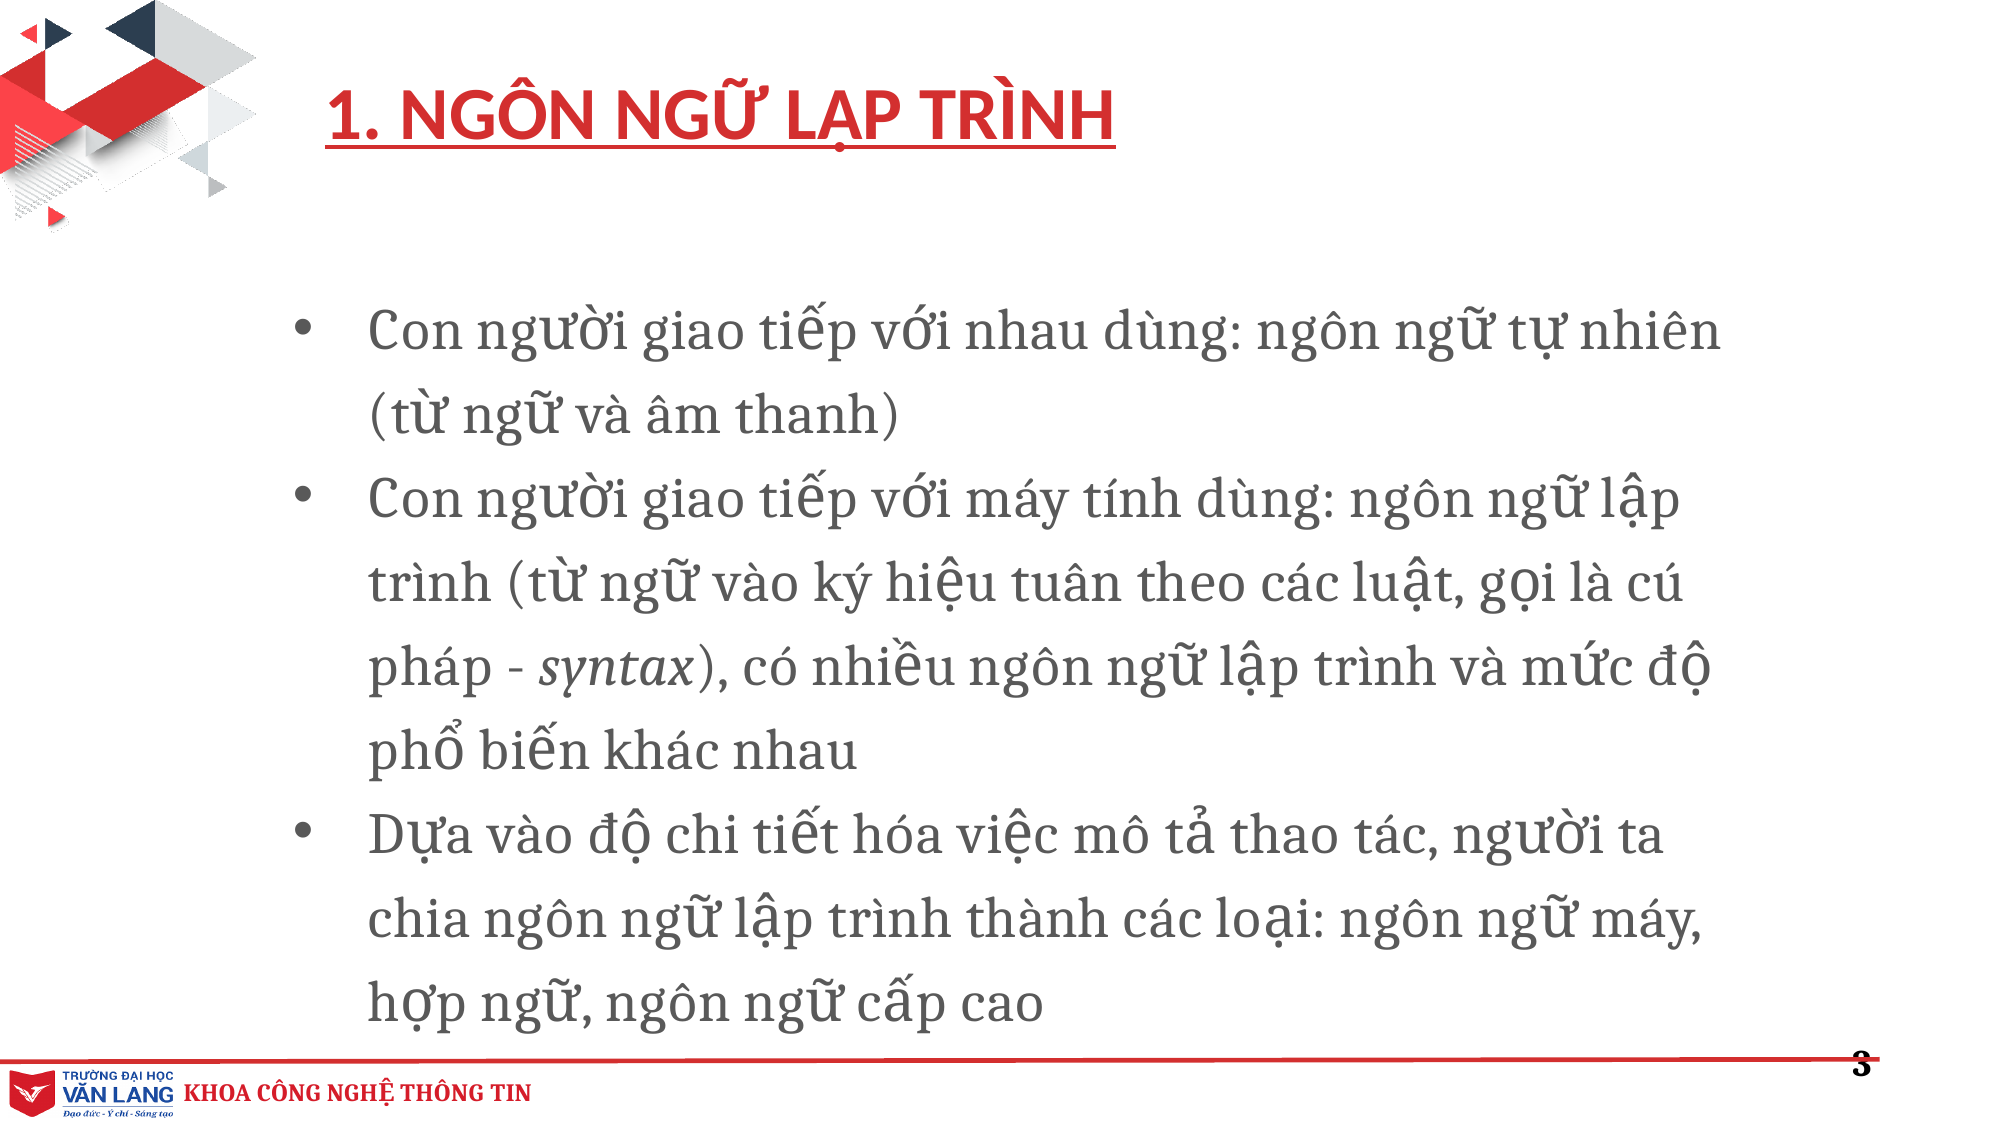

1. NGÔN NGỮ LẬP TRÌNH

Con người giao tiếp với nhau dùng: ngôn ngữ tự nhiên (từ ngữ và âm thanh)
Con người giao tiếp với máy tính dùng: ngôn ngữ lập trình (từ ngữ vào ký hiệu tuân theo các luật, gọi là cú pháp - syntax), có nhiều ngôn ngữ lập trình và mức độ phổ biến khác nhau
Dựa vào độ chi tiết hóa việc mô tả thao tác, người ta chia ngôn ngữ lập trình thành các loại: ngôn ngữ máy, hợp ngữ, ngôn ngữ cấp cao